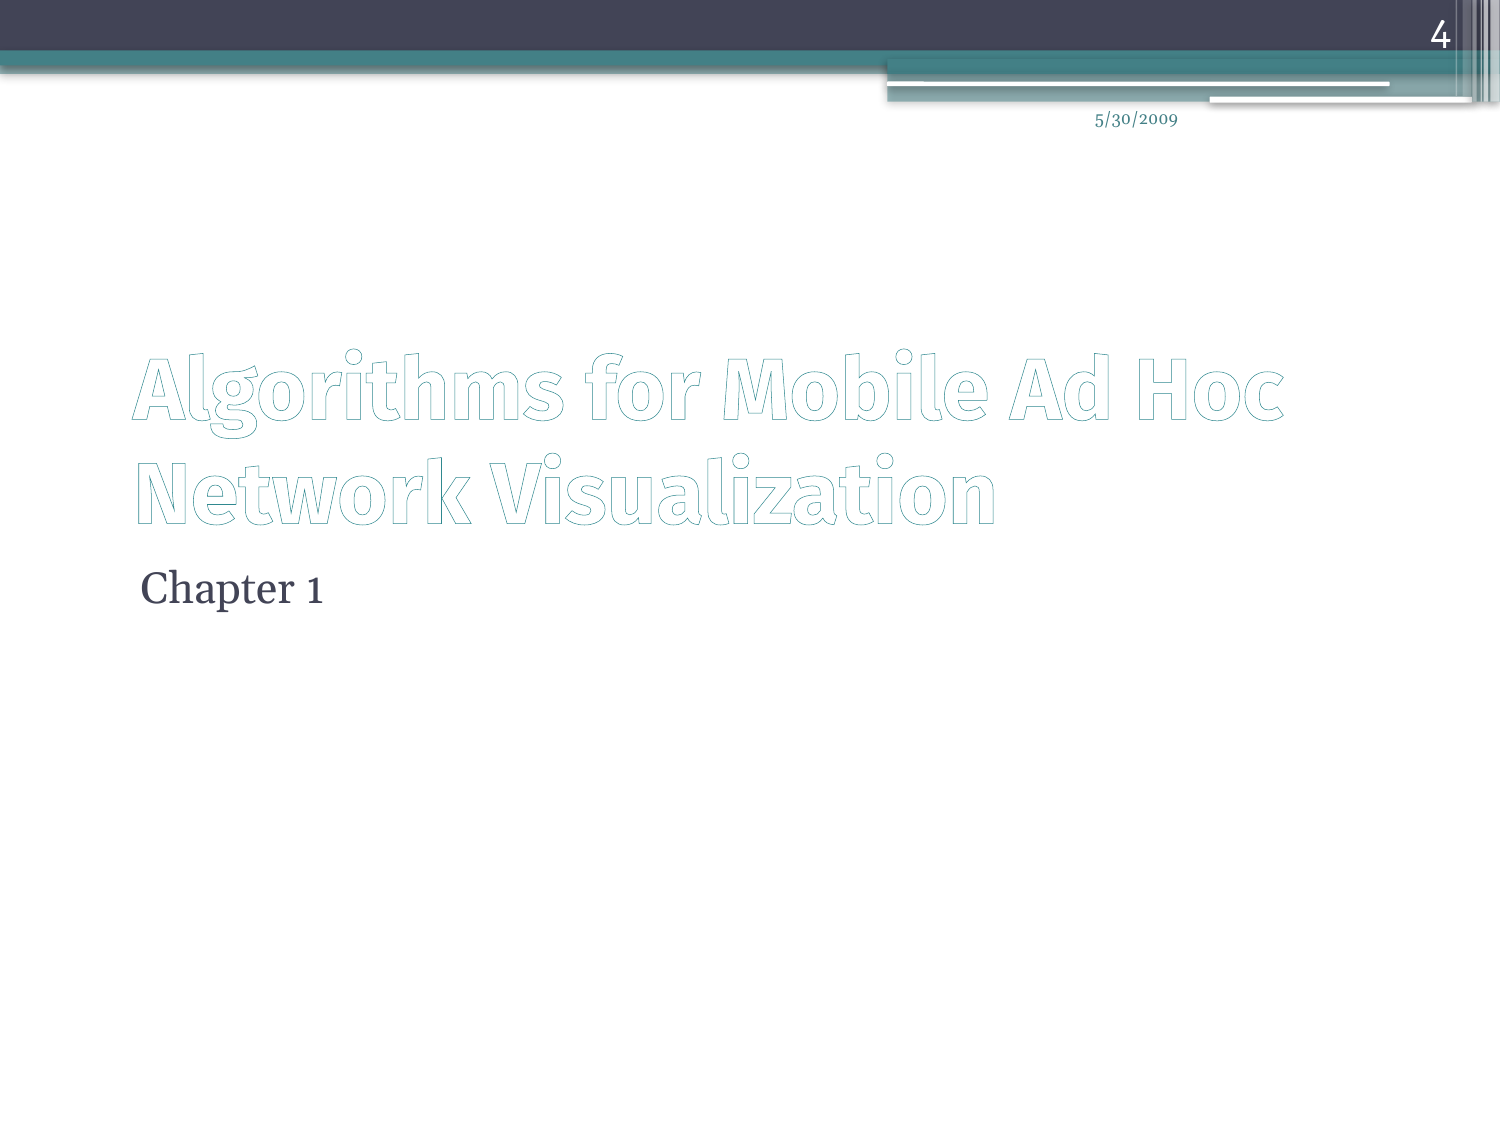

4
5/30/2009
# Algorithms for Mobile Ad Hoc Network Visualization
Chapter 1